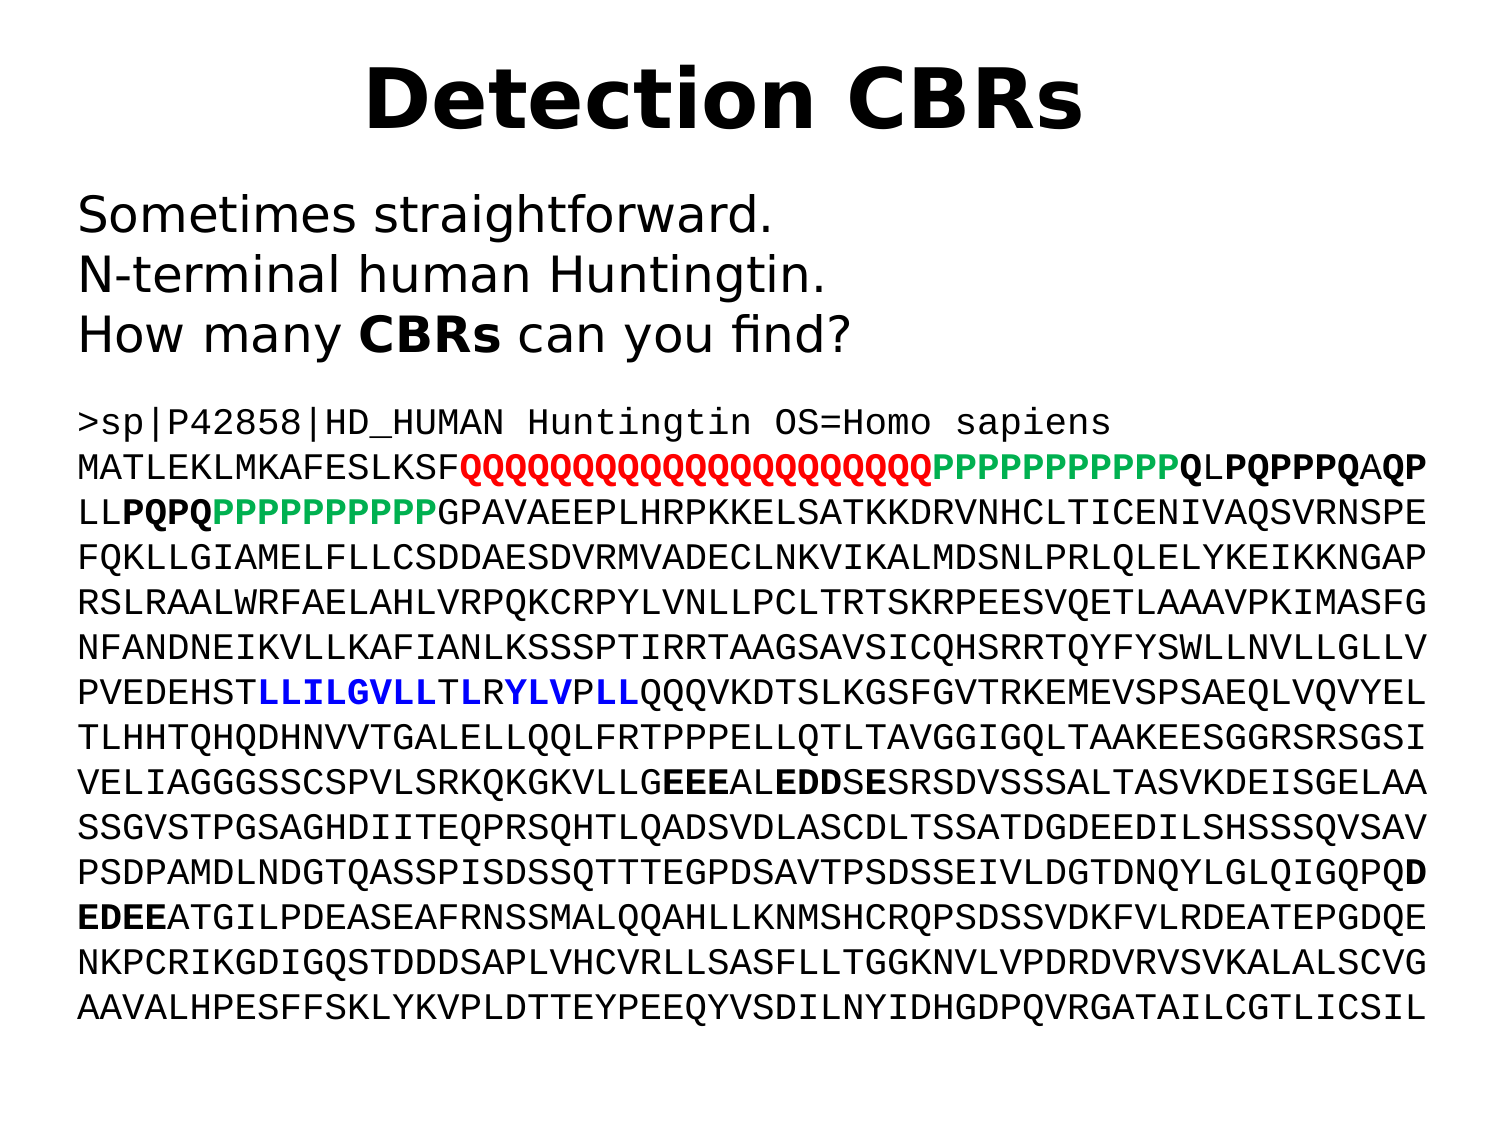

Detection CBRs
Sometimes straightforward.
N-terminal human Huntingtin.
How many CBRs can you find?

>sp|P42858|HD_HUMAN Huntingtin OS=Homo sapiens MATLEKLMKAFESLKSFQQQQQQQQQQQQQQQQQQQQQPPPPPPPPPPPQLPQPPPQAQP LLPQPQPPPPPPPPPPGPAVAEEPLHRPKKELSATKKDRVNHCLTICENIVAQSVRNSPE FQKLLGIAMELFLLCSDDAESDVRMVADECLNKVIKALMDSNLPRLQLELYKEIKKNGAP RSLRAALWRFAELAHLVRPQKCRPYLVNLLPCLTRTSKRPEESVQETLAAAVPKIMASFG NFANDNEIKVLLKAFIANLKSSSPTIRRTAAGSAVSICQHSRRTQYFYSWLLNVLLGLLV PVEDEHSTLLILGVLLTLRYLVPLLQQQVKDTSLKGSFGVTRKEMEVSPSAEQLVQVYEL TLHHTQHQDHNVVTGALELLQQLFRTPPPELLQTLTAVGGIGQLTAAKEESGGRSRSGSI VELIAGGGSSCSPVLSRKQKGKVLLGEEEALEDDSESRSDVSSSALTASVKDEISGELAA SSGVSTPGSAGHDIITEQPRSQHTLQADSVDLASCDLTSSATDGDEEDILSHSSSQVSAV PSDPAMDLNDGTQASSPISDSSQTTTEGPDSAVTPSDSSEIVLDGTDNQYLGLQIGQPQD EDEEATGILPDEASEAFRNSSMALQQAHLLKNMSHCRQPSDSSVDKFVLRDEATEPGDQE NKPCRIKGDIGQSTDDDSAPLVHCVRLLSASFLLTGGKNVLVPDRDVRVSVKALALSCVG AAVALHPESFFSKLYKVPLDTTEYPEEQYVSDILNYIDHGDPQVRGATAILCGTLICSIL